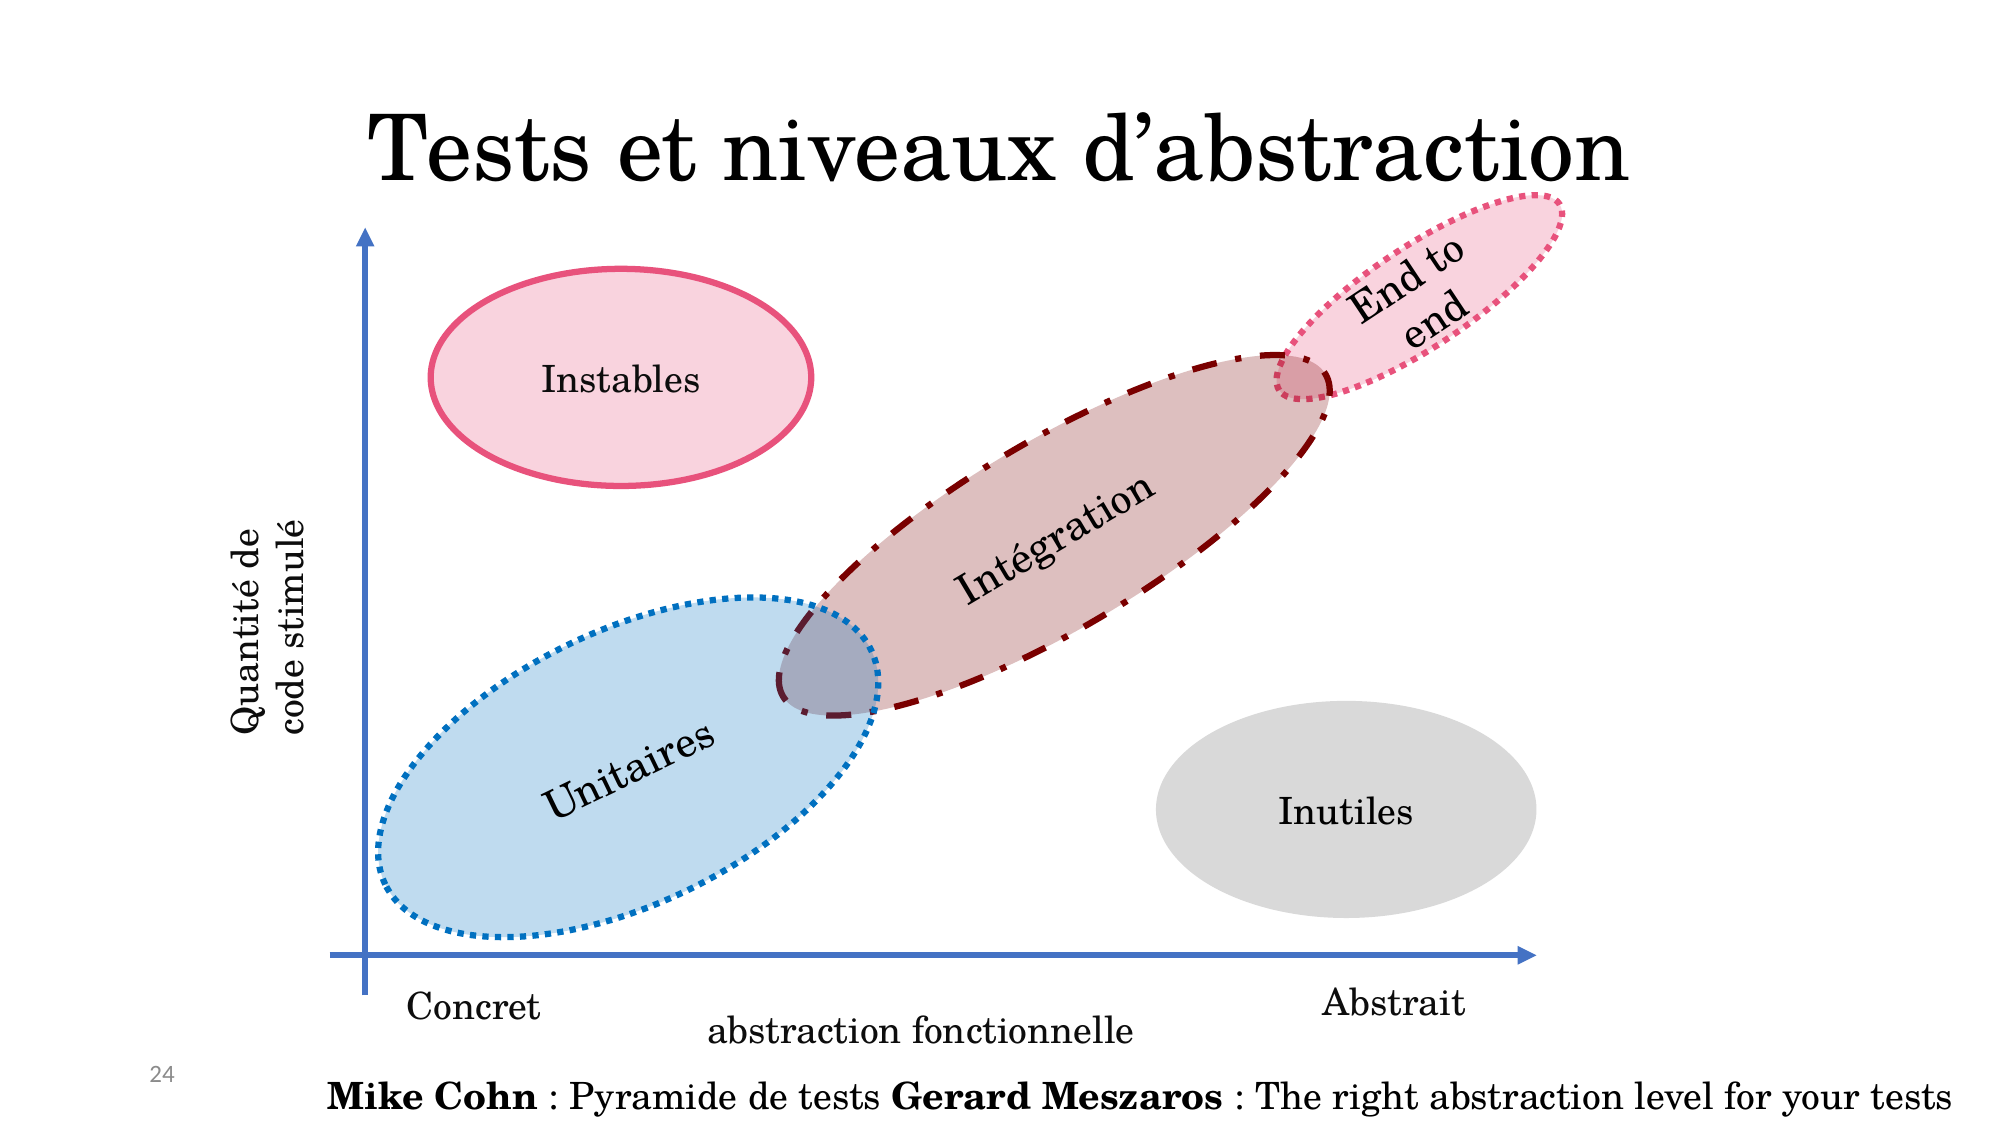

# Tests et niveaux d’abstraction
End to end
Intégration
Quantité de code stimulé
Unitaires
abstraction fonctionnelle
Instables
Inutiles
Abstrait
Concret
24
Mike Cohn : Pyramide de tests Gerard Meszaros : The right abstraction level for your tests